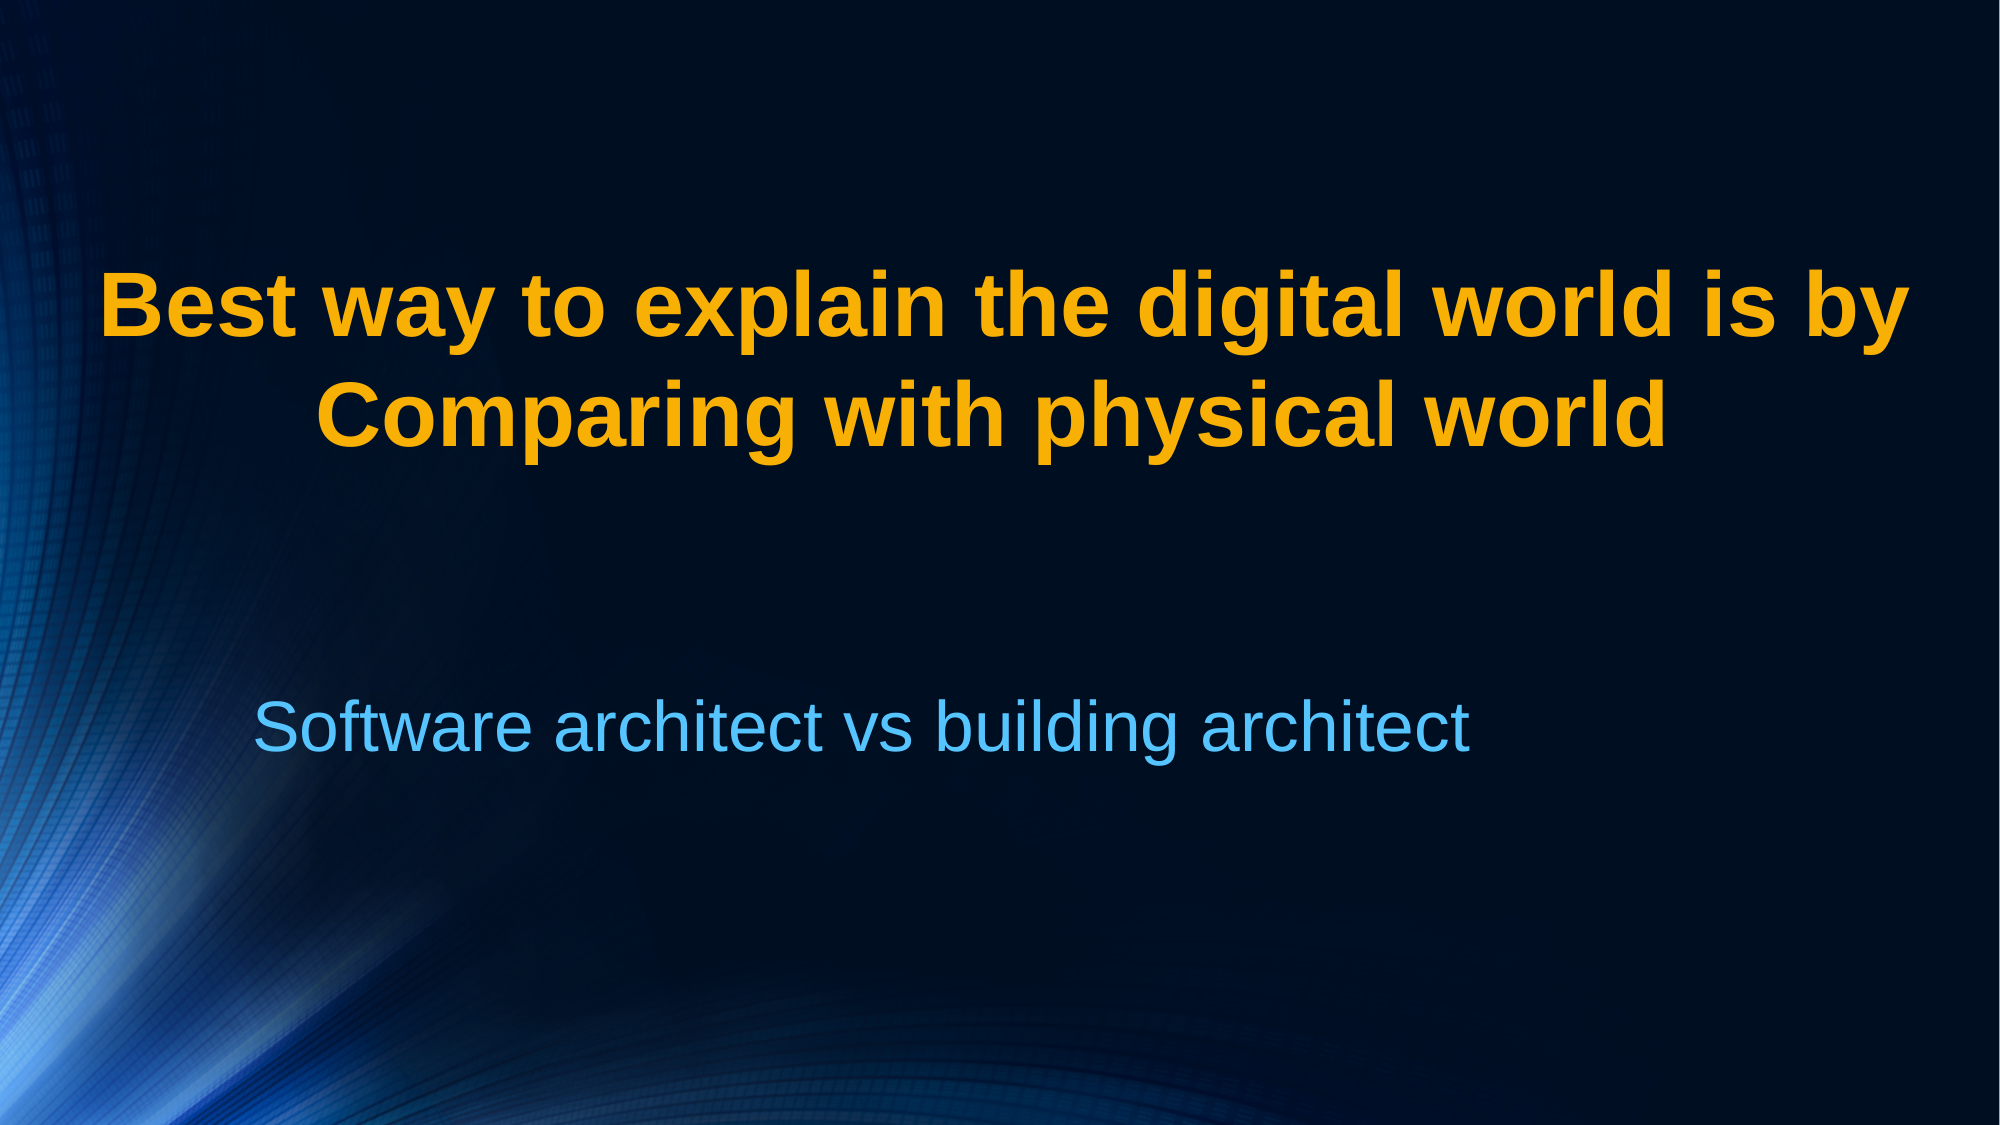

Best way to explain the digital world is by
Comparing with physical world
# Software architect vs building architect